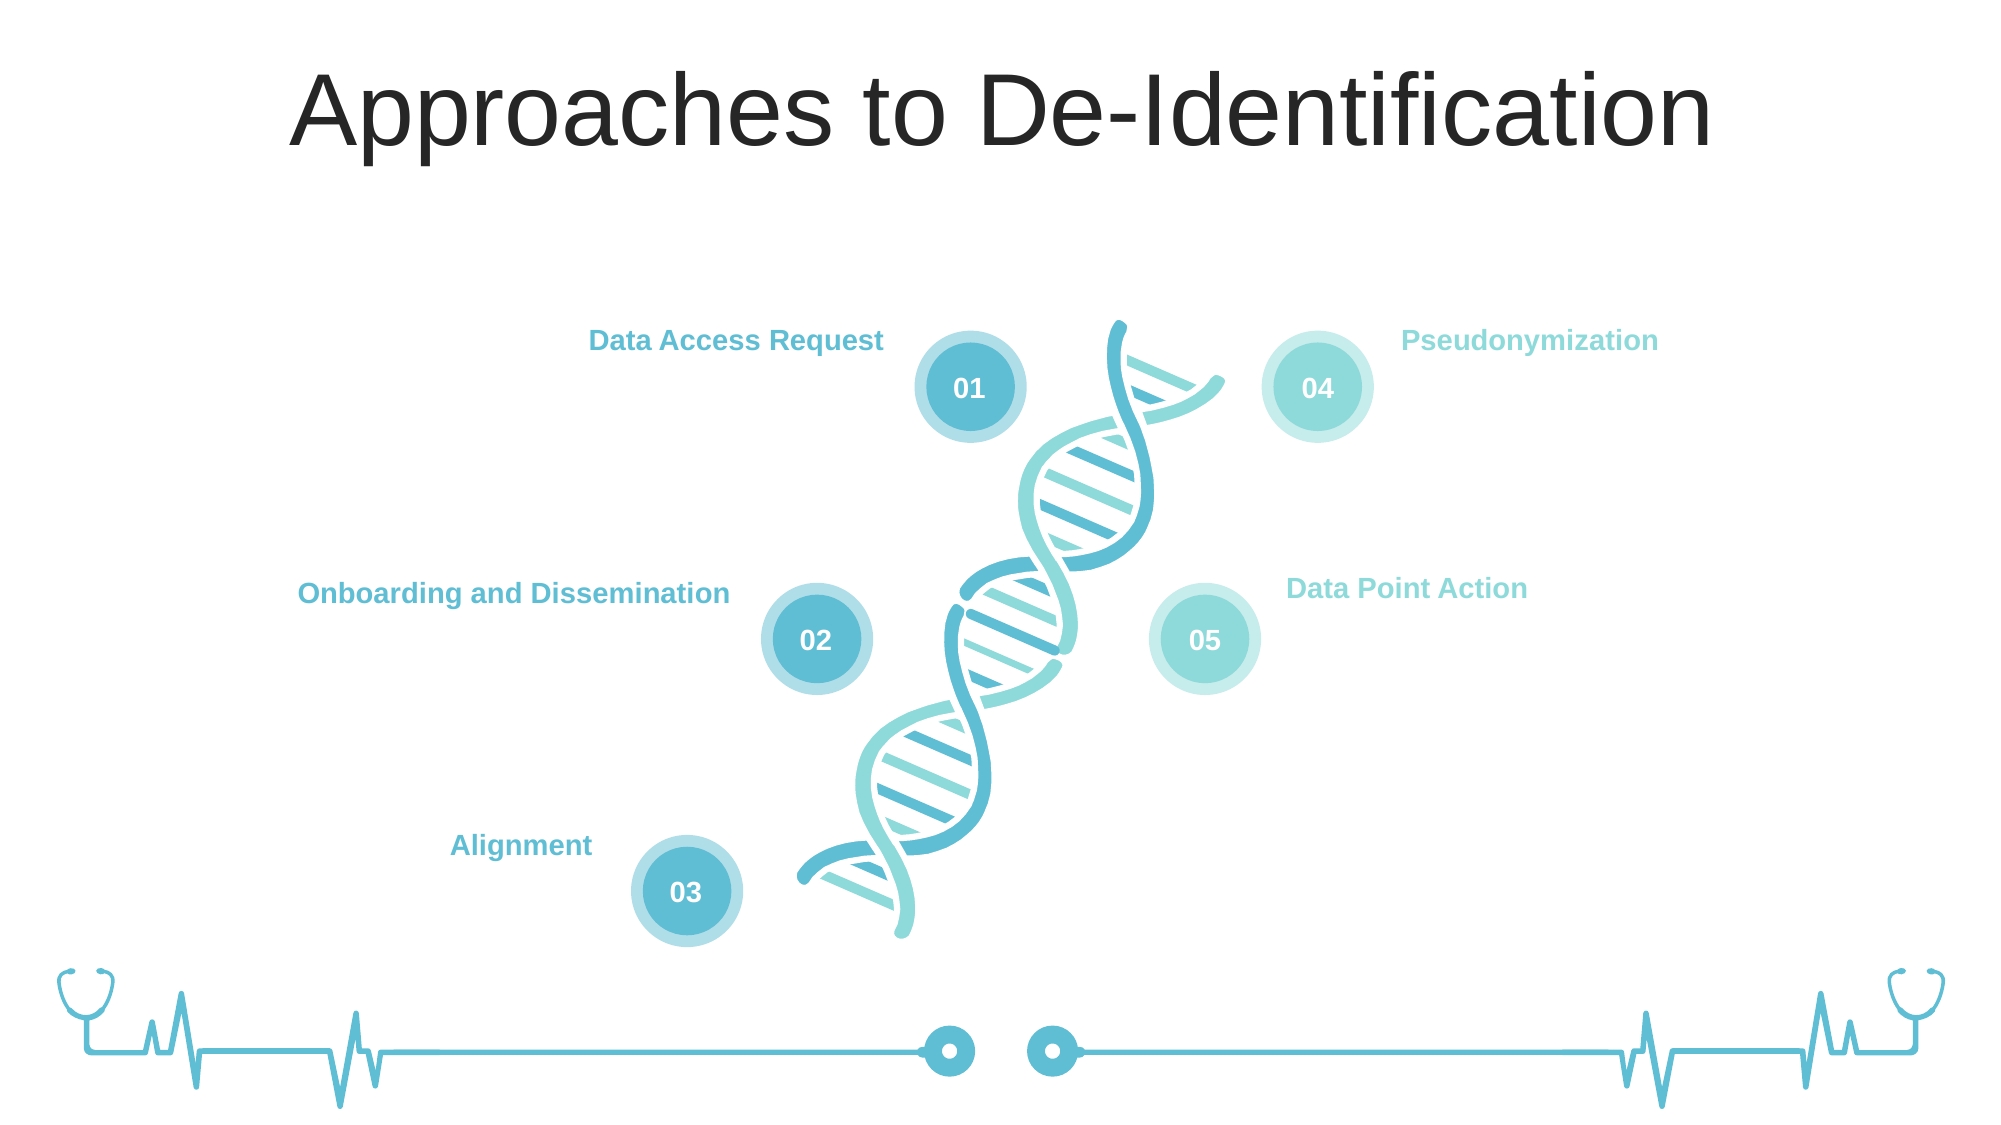

Approaches to De-Identification
Data Access Request
Pseudonymization

01

04

Data Point Action
Onboarding and Dissemination

02

05
Alignment

03
0